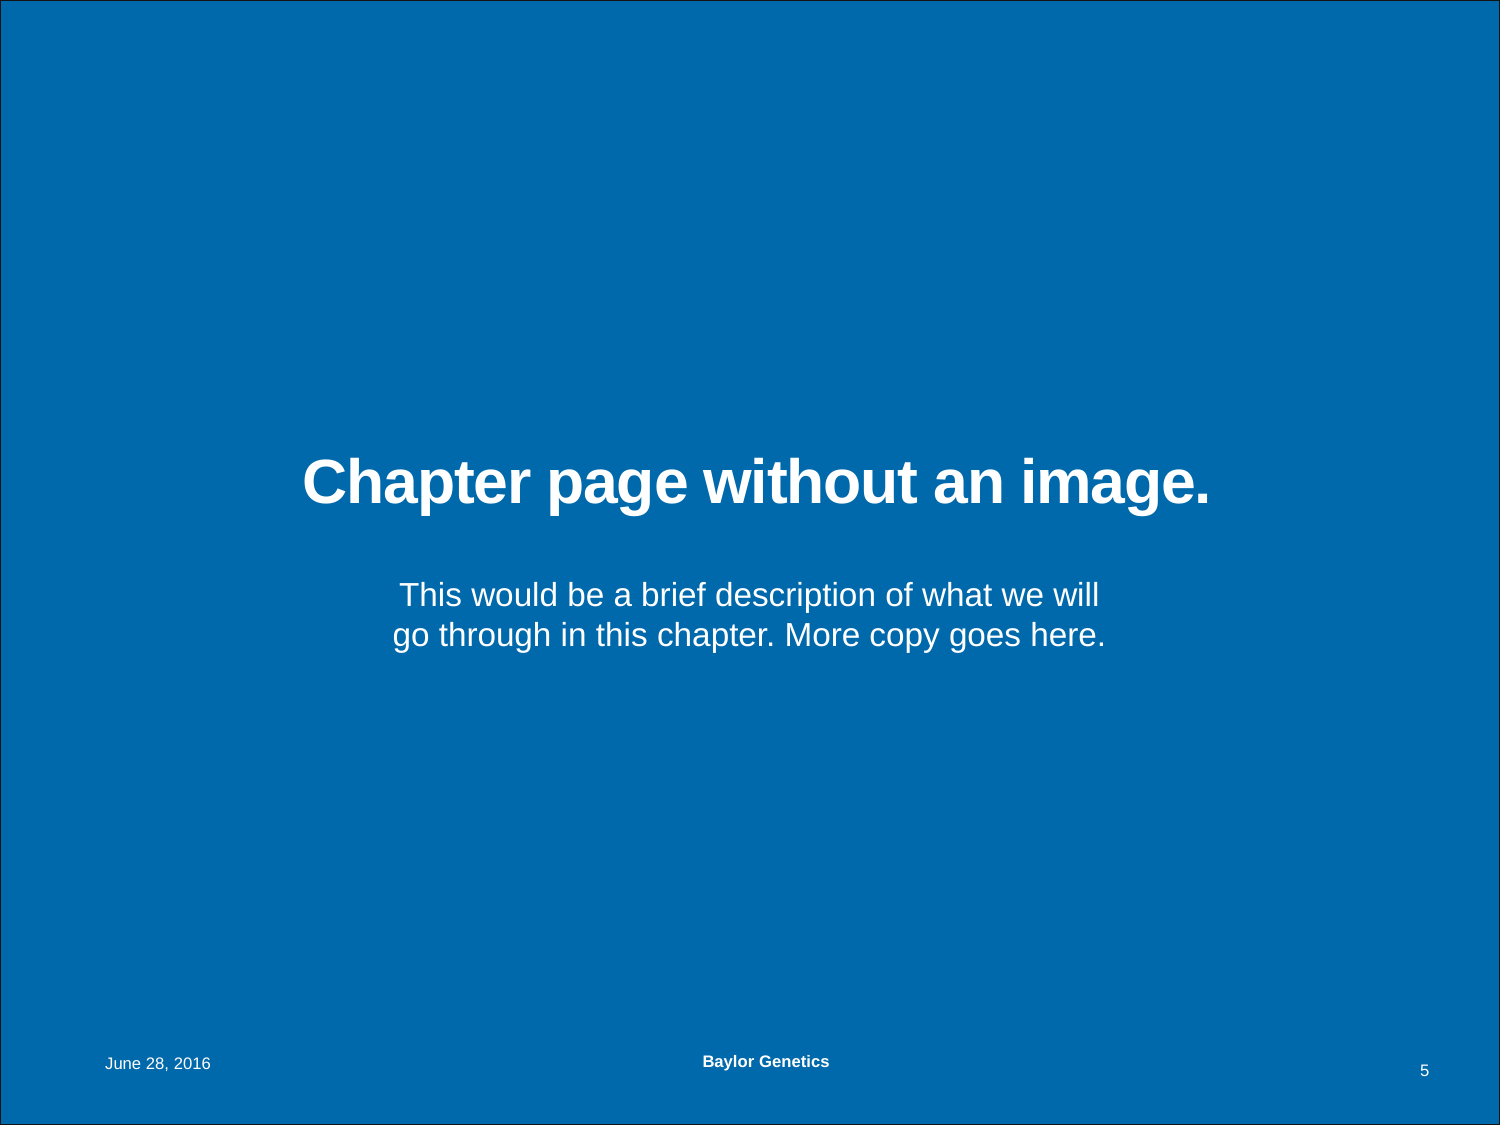

# Chapter page without an image.
This would be a brief description of what we will
go through in this chapter. More copy goes here.
June 28, 2016